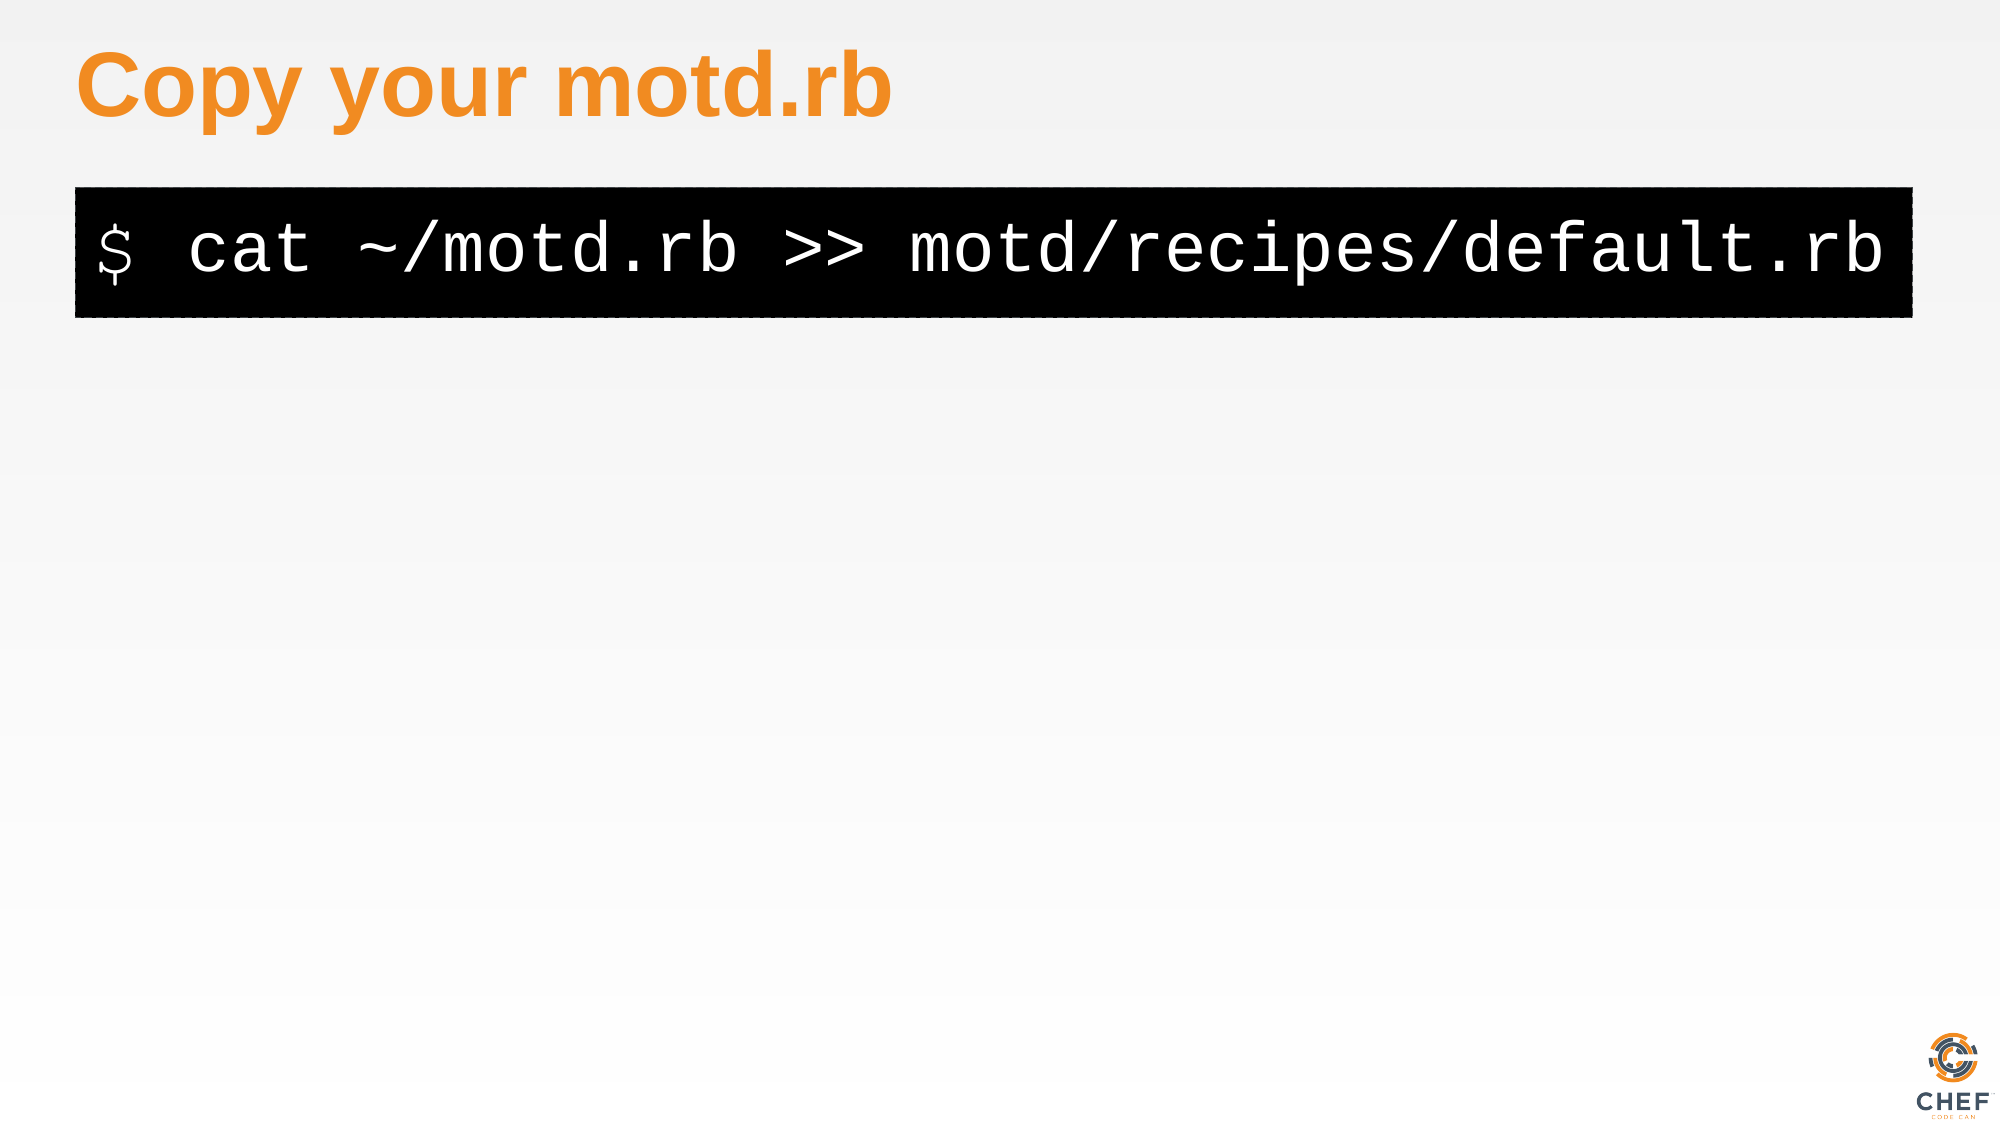

# Copy your motd.rb
cat ~/motd.rb >> motd/recipes/default.rb